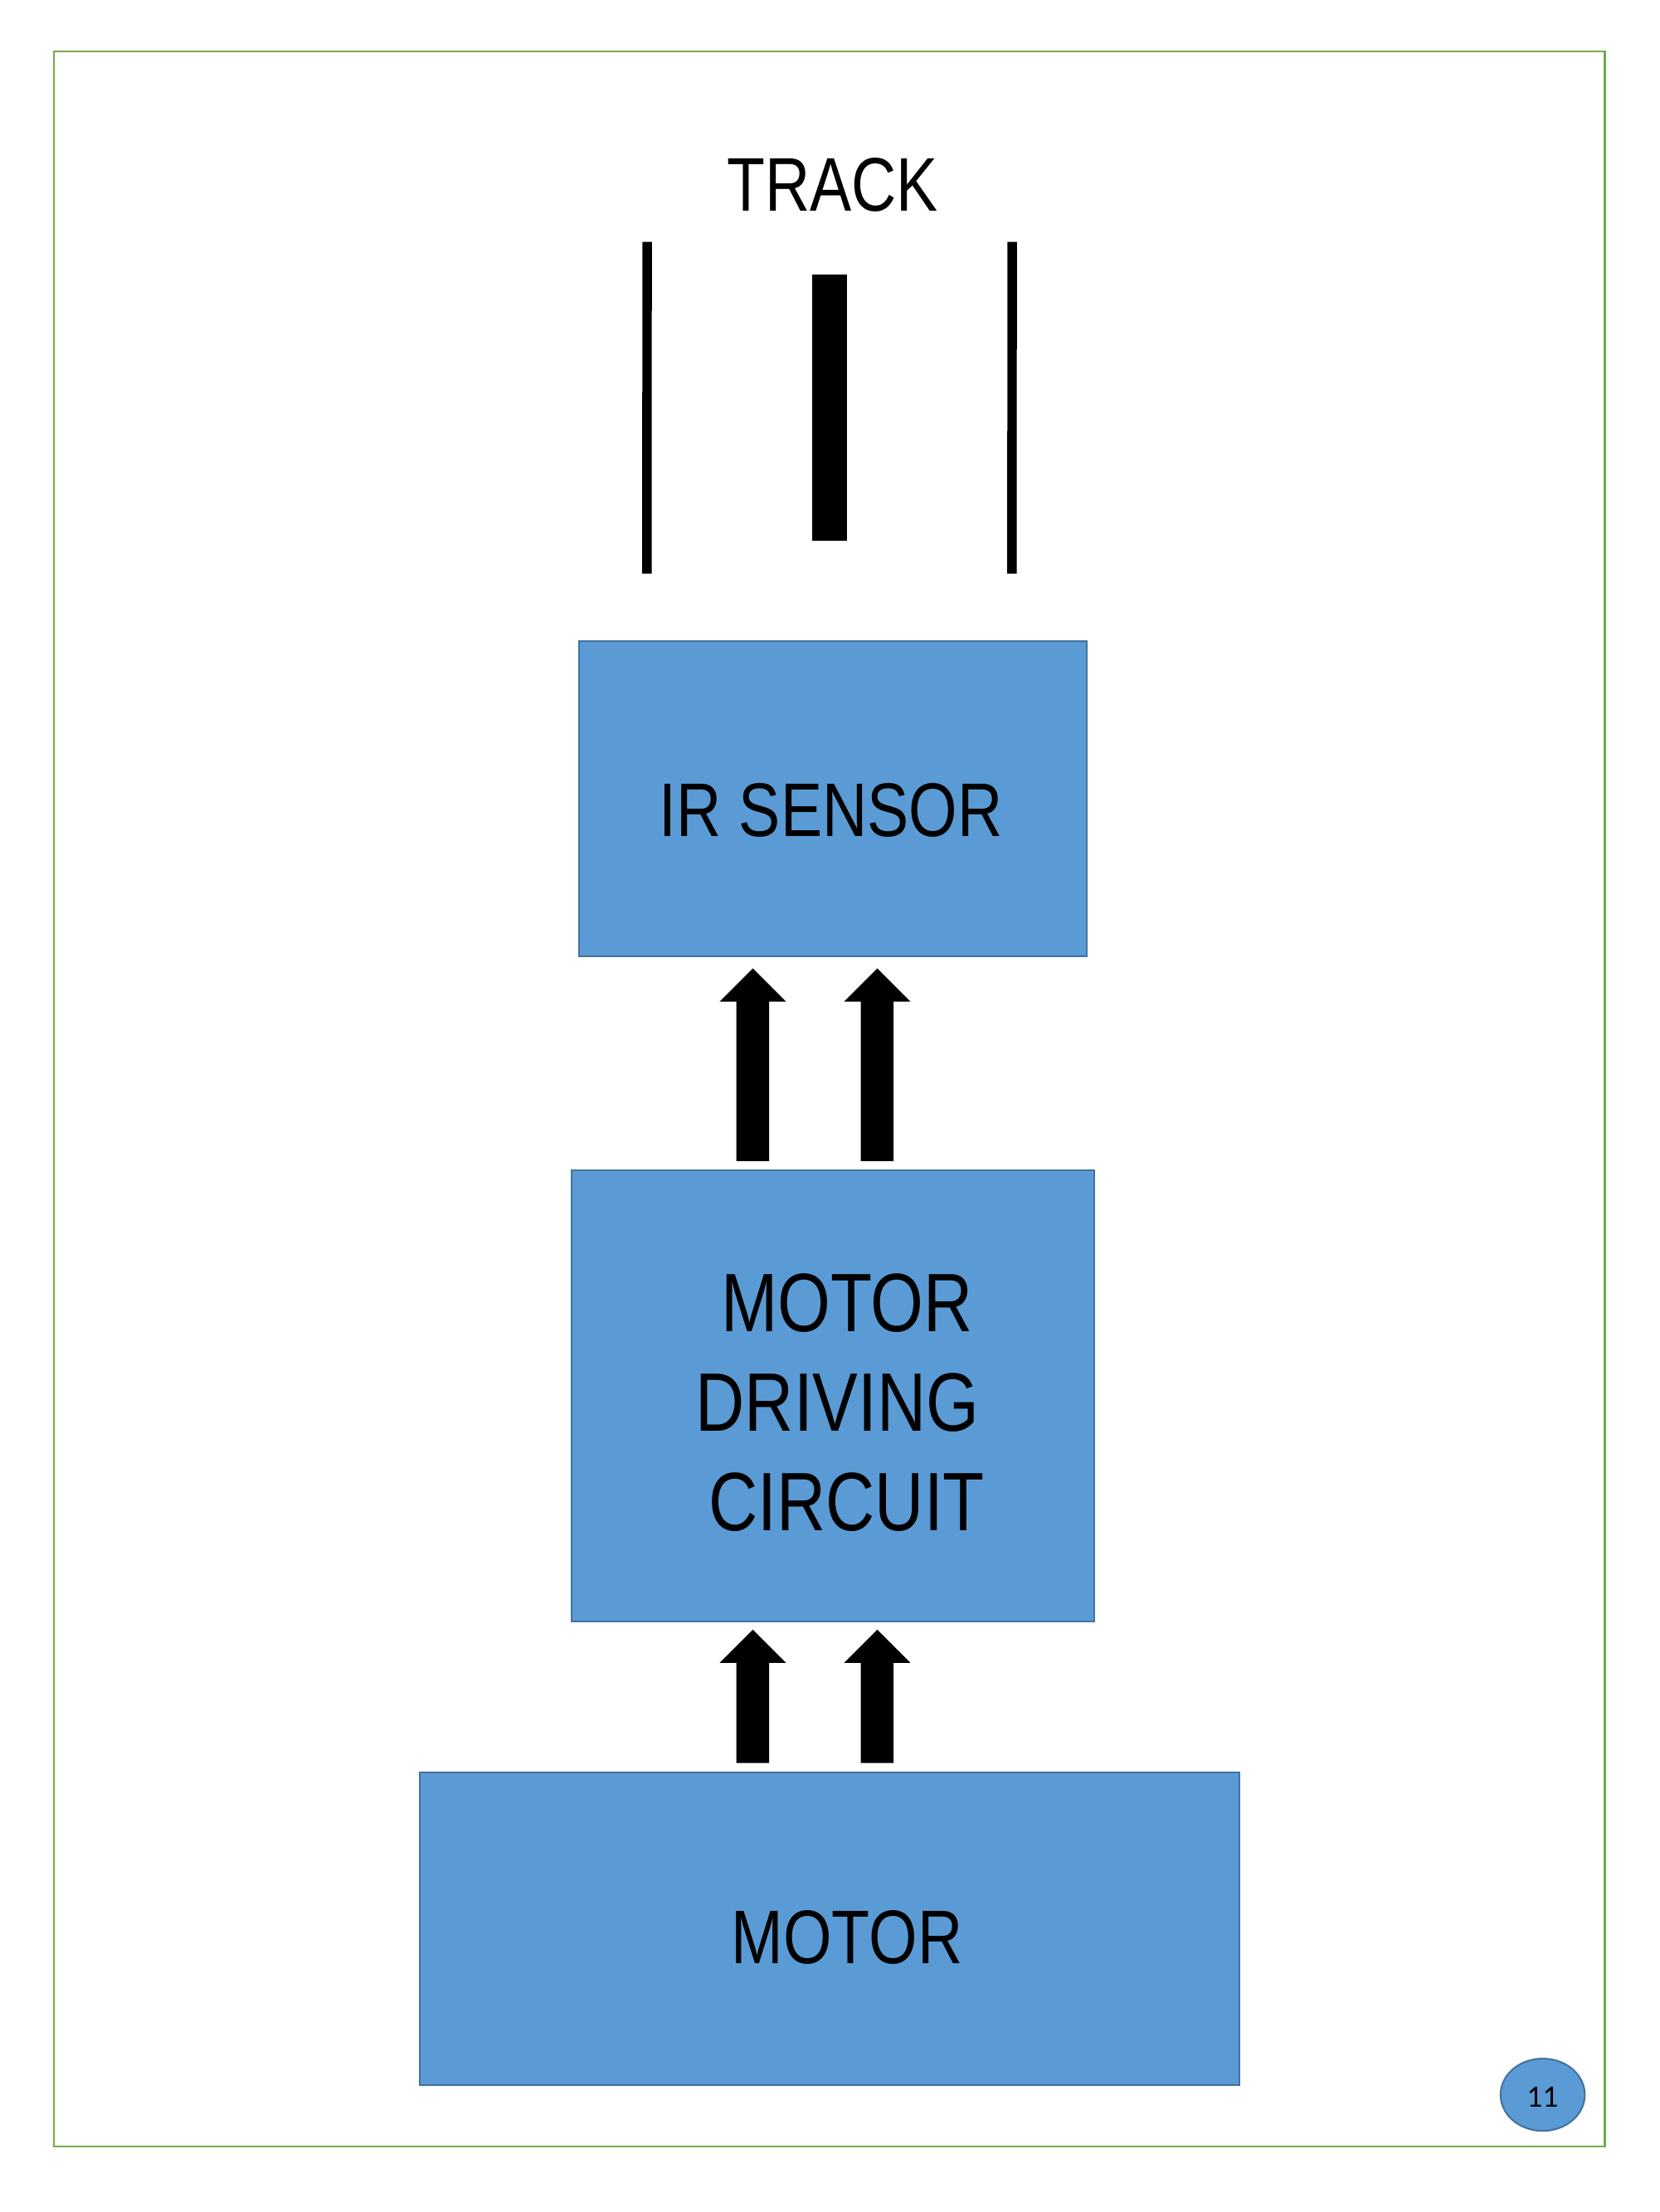

TRACK

IR SENSOR

MOTOR DRIVING  CIRCUIT

MOTOR

11